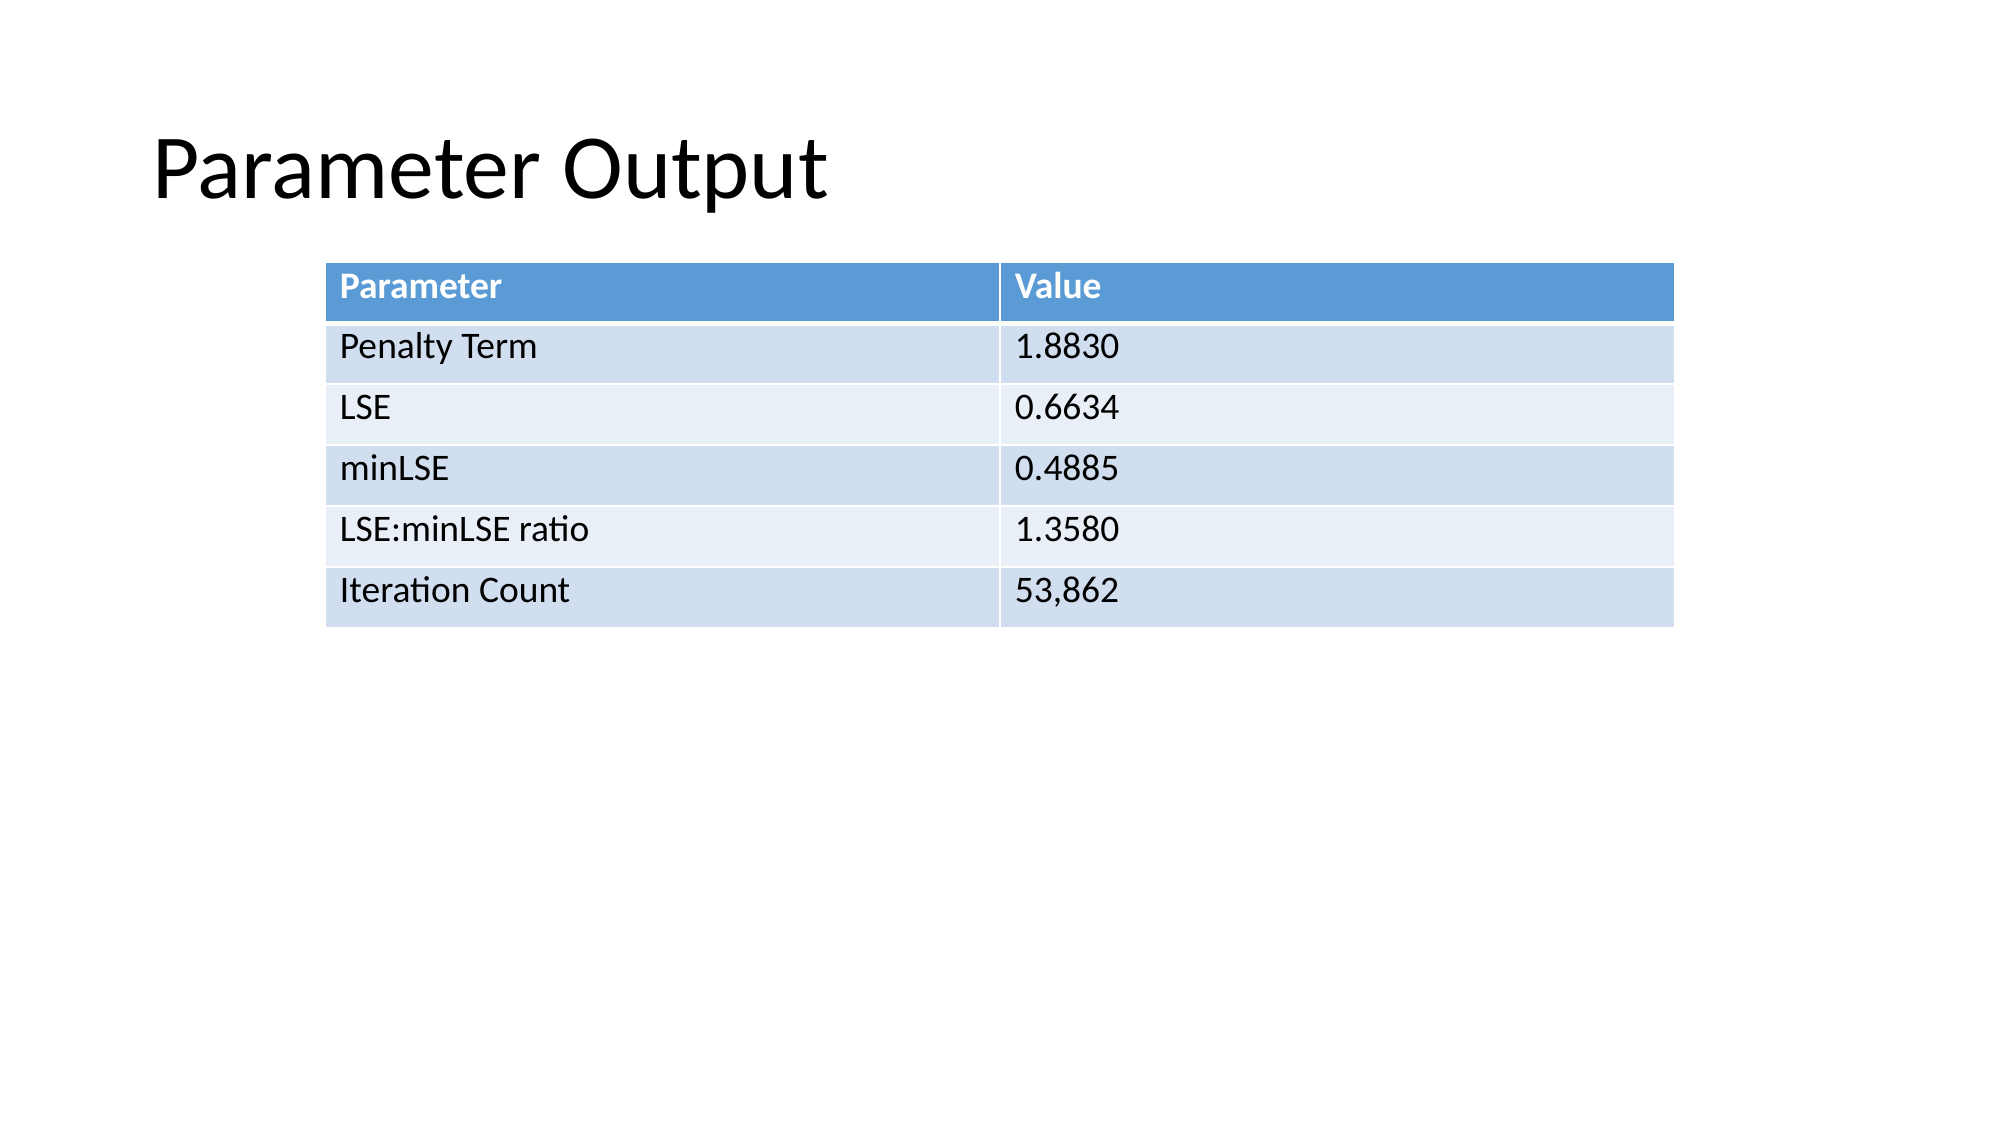

# Parameter Output
| Parameter | Value |
| --- | --- |
| Penalty Term | 1.8830 |
| LSE | 0.6634 |
| minLSE | 0.4885 |
| LSE:minLSE ratio | 1.3580 |
| Iteration Count | 53,862 |